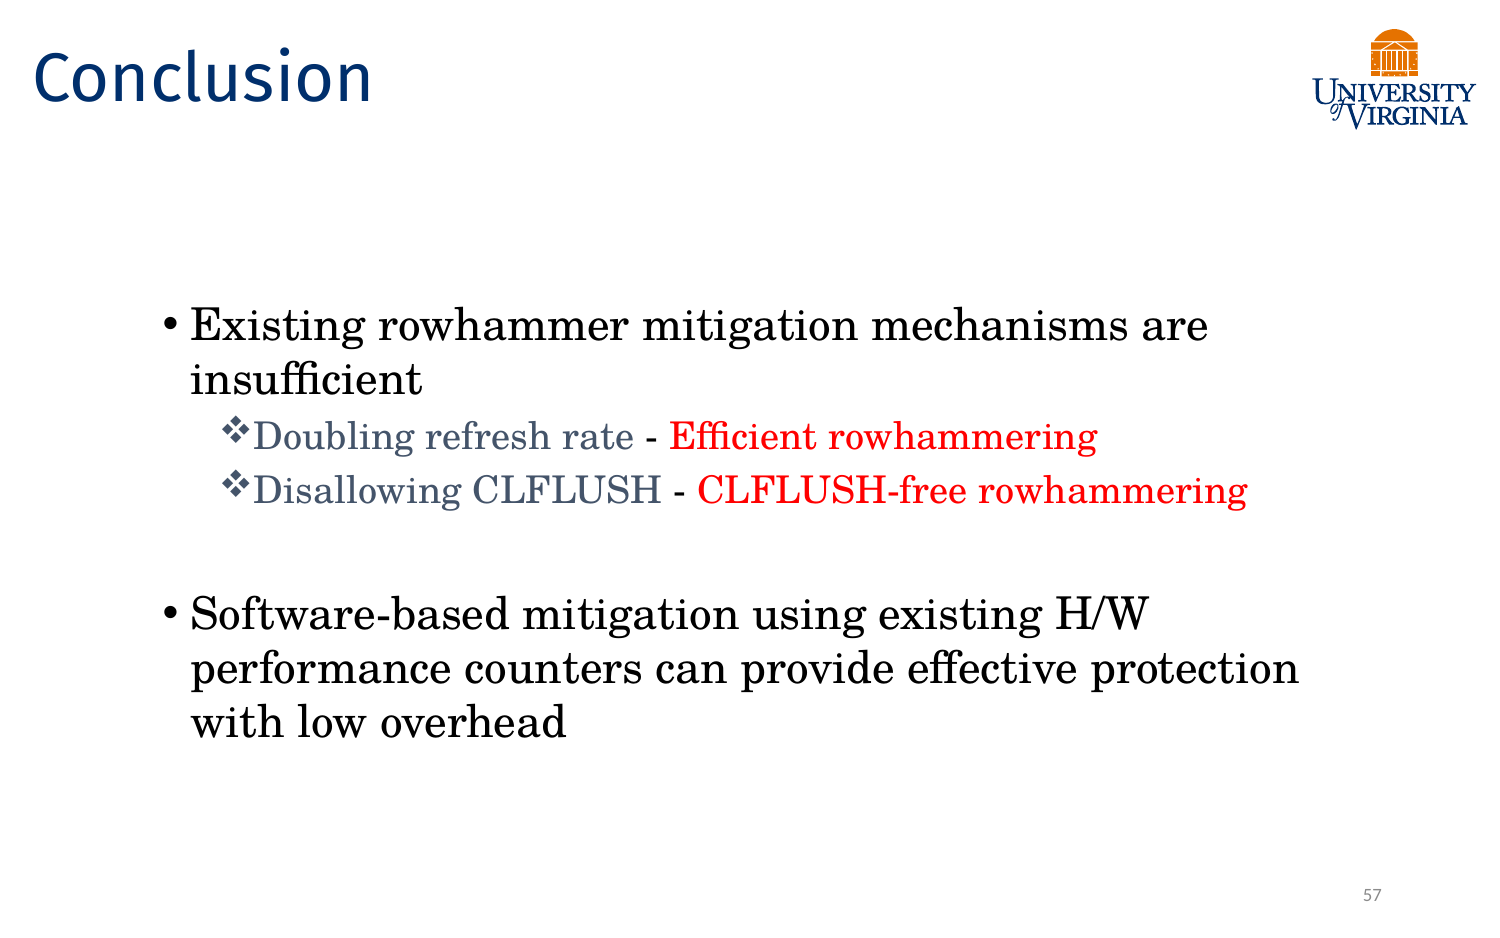

# Conclusion

Existing rowhammer mitigation mechanisms are insufficient
Doubling refresh rate - Efficient rowhammering
Disallowing CLFLUSH - CLFLUSH-free rowhammering

Software-based mitigation using existing H/W performance counters can provide effective protection with low overhead

57